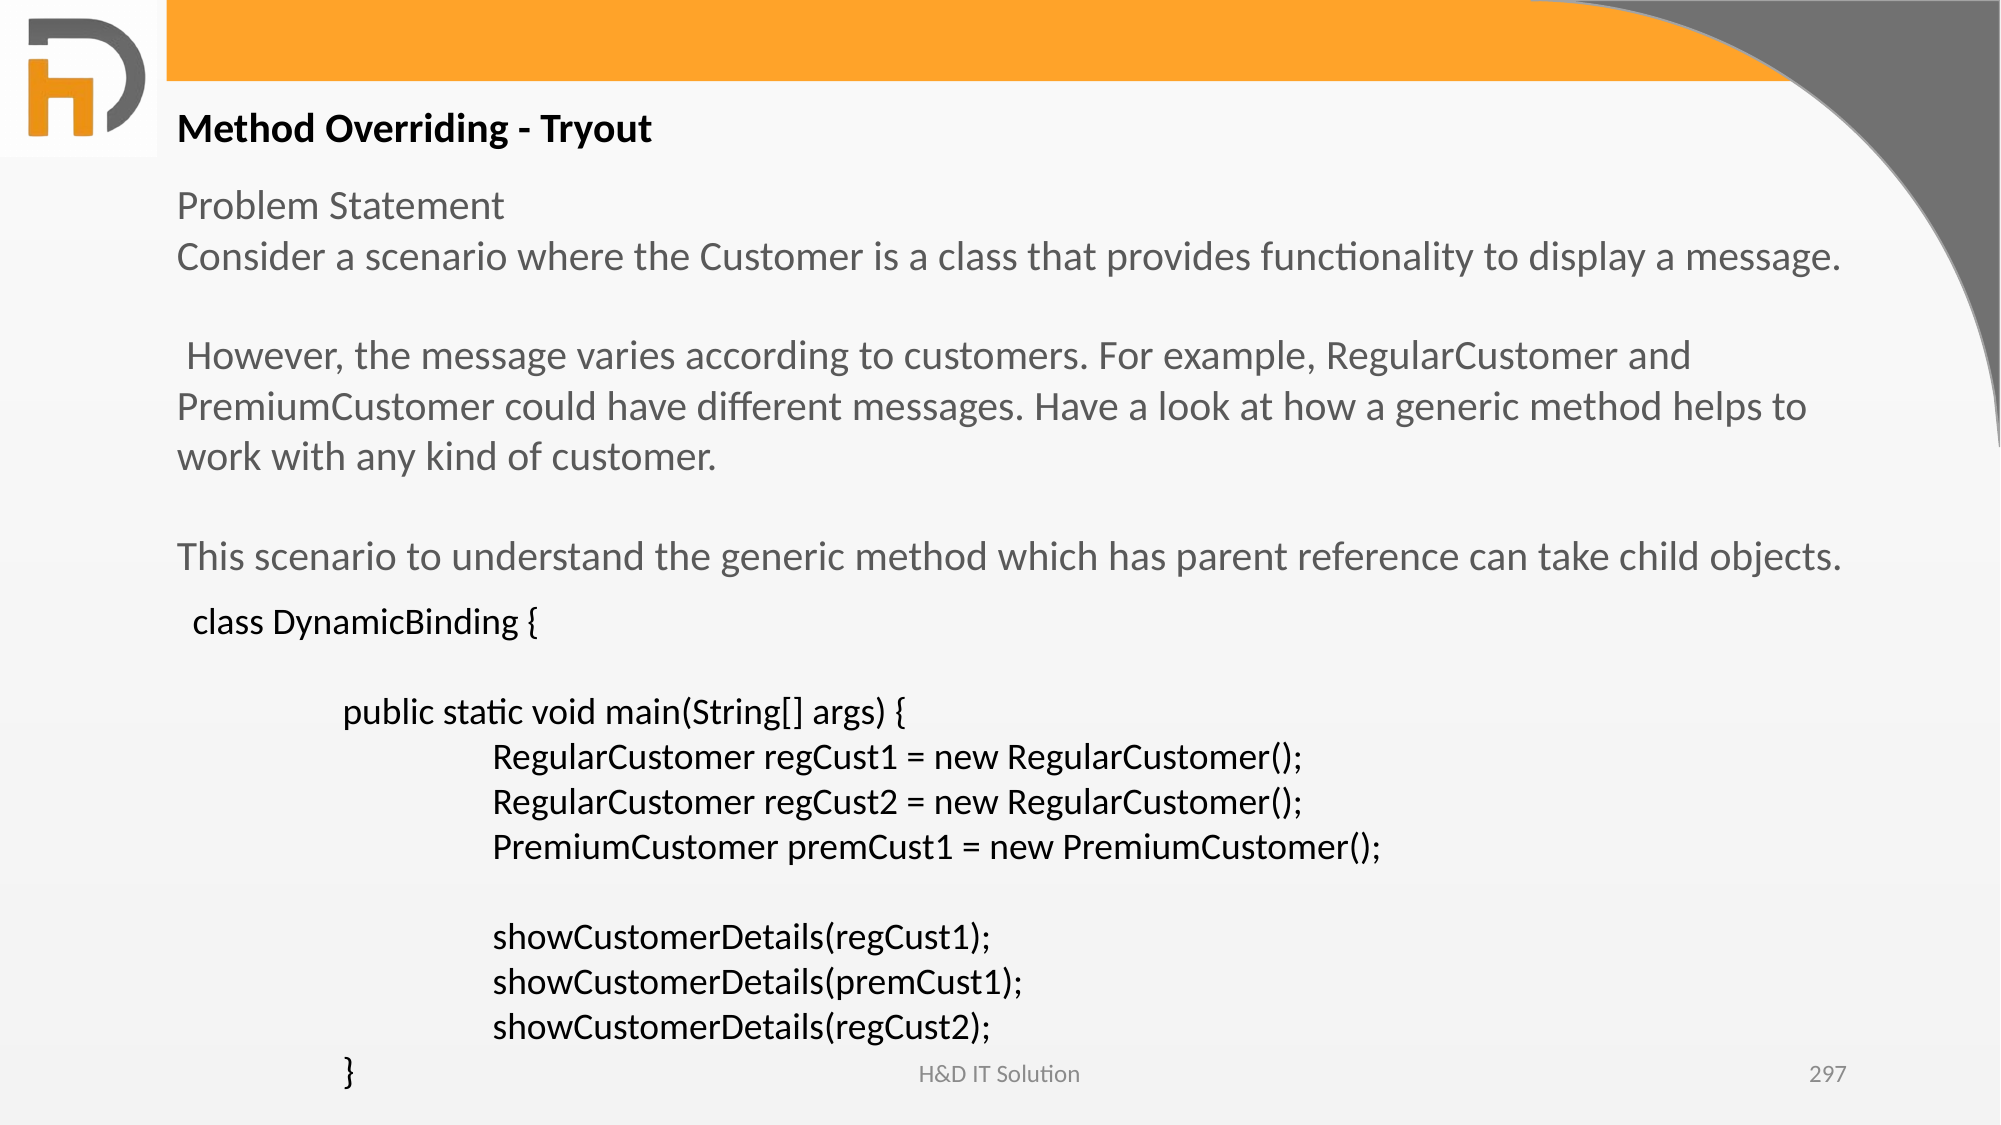

Method Overriding - Tryout
Problem Statement
Consider a scenario where the Customer is a class that provides functionality to display a message.

 However, the message varies according to customers. For example, RegularCustomer and PremiumCustomer could have different messages. Have a look at how a generic method helps to work with any kind of customer.

This scenario to understand the generic method which has parent reference can take child objects.
class DynamicBinding {

	public static void main(String[] args) {
		RegularCustomer regCust1 = new RegularCustomer();
		RegularCustomer regCust2 = new RegularCustomer();
		PremiumCustomer premCust1 = new PremiumCustomer();

		showCustomerDetails(regCust1);
		showCustomerDetails(premCust1);
		showCustomerDetails(regCust2);
	}

H&D IT Solution
297